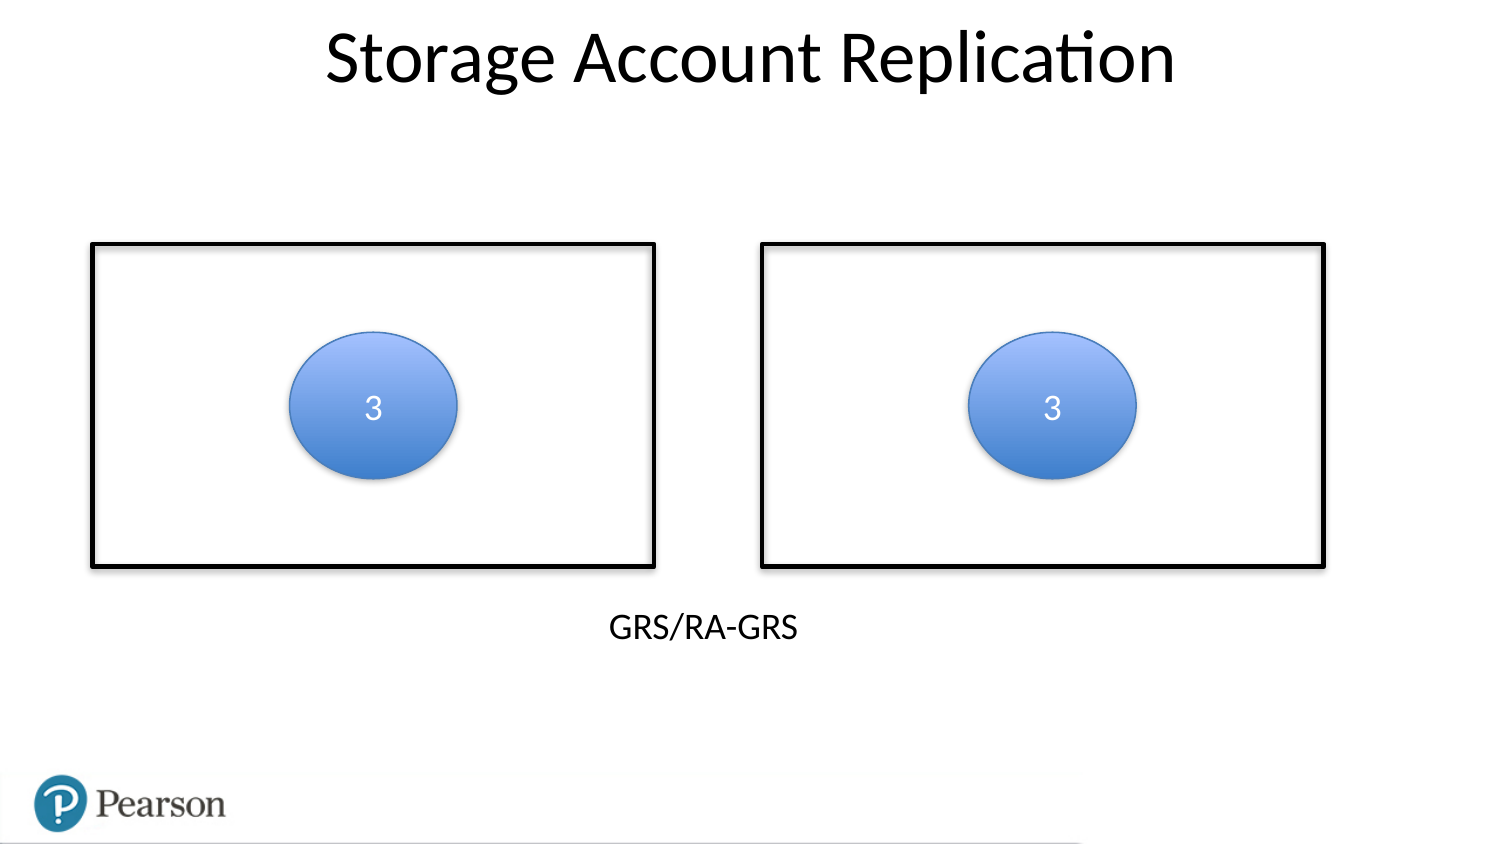

# Storage Account Replication

3
3
GRS/RA-GRS